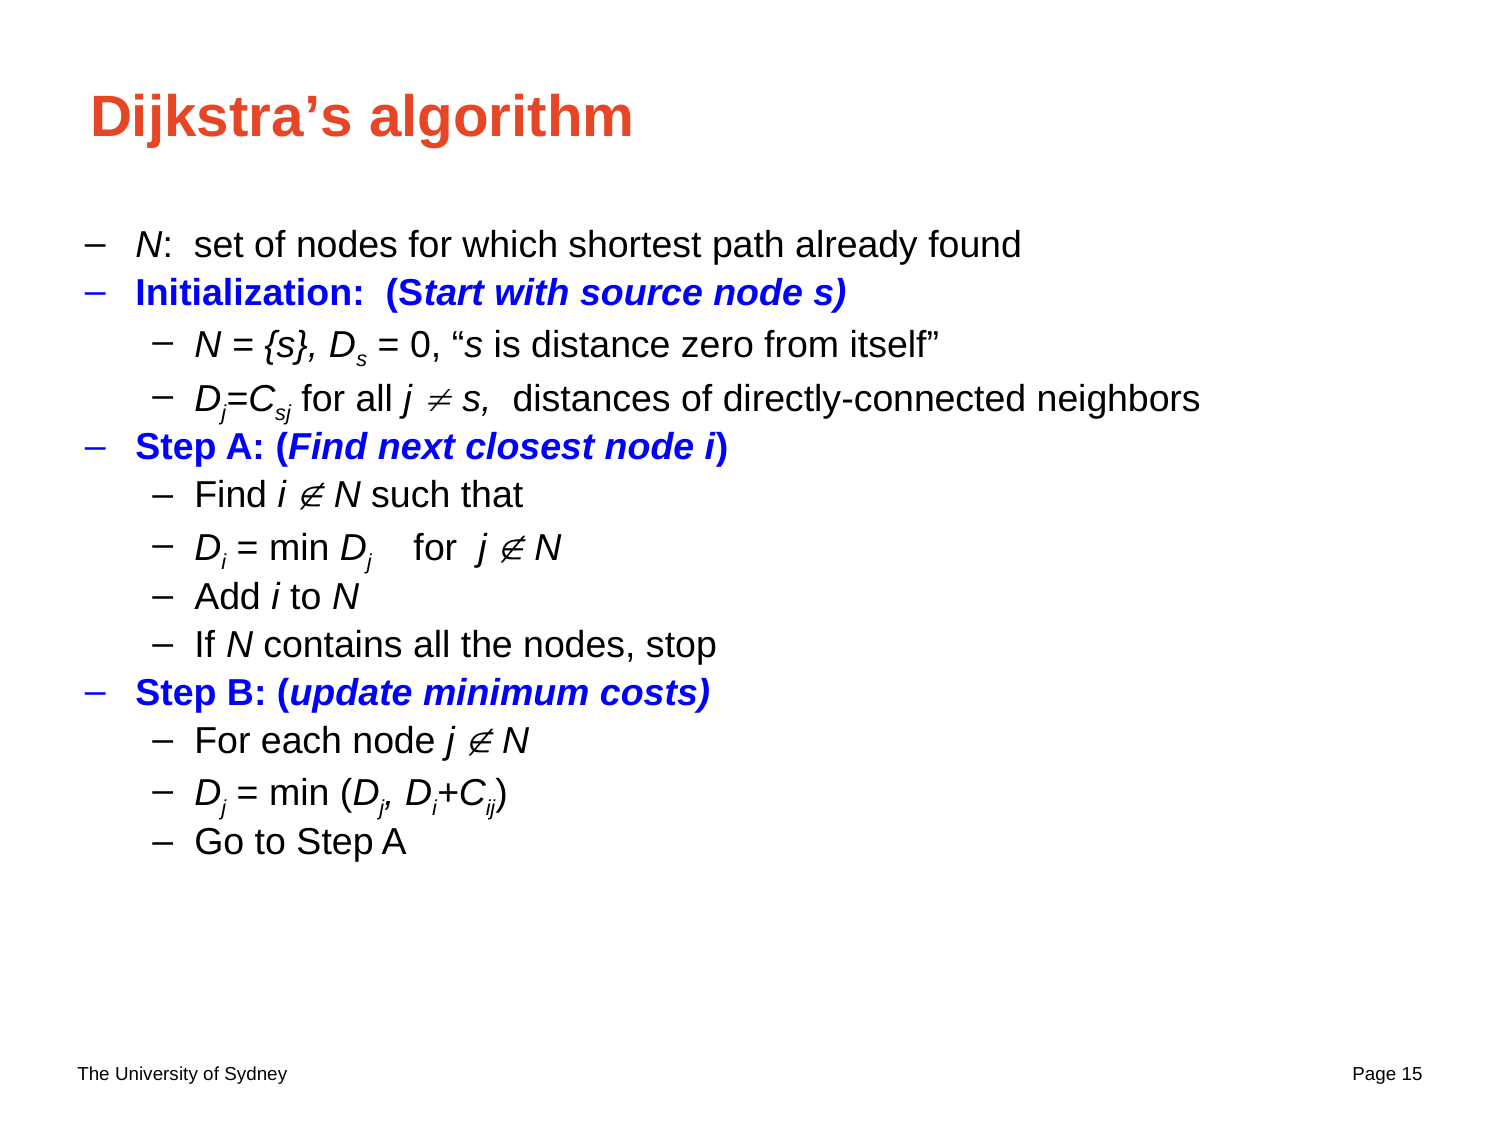

# Dijkstra’s algorithm
N:  set of nodes for which shortest path already found
Initialization:  (Start with source node s)
N = {s}, Ds = 0, “s is distance zero from itself”
Dj=Csj for all j ≠ s,  distances of directly-connected neighbors
Step A: (Find next closest node i)
Find i ∉ N such that
Di = min Dj    for  j ∉ N
Add i to N
If N contains all the nodes, stop
Step B: (update minimum costs)
For each node j ∉ N
Dj = min (Dj, Di+Cij)
Go to Step A